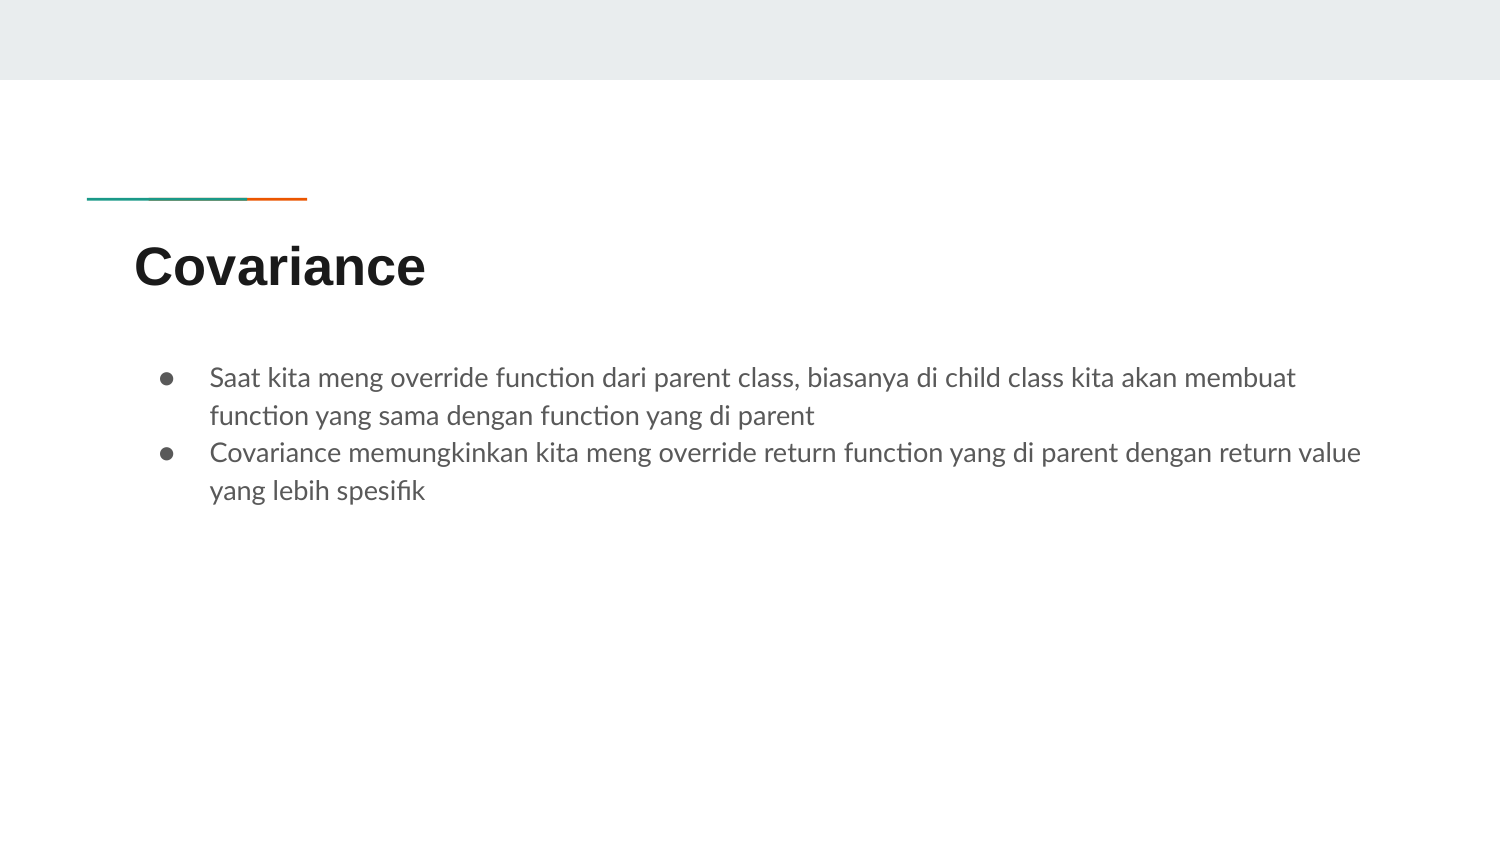

# Covariance
Saat kita meng override function dari parent class, biasanya di child class kita akan membuat function yang sama dengan function yang di parent
Covariance memungkinkan kita meng override return function yang di parent dengan return value yang lebih spesifik